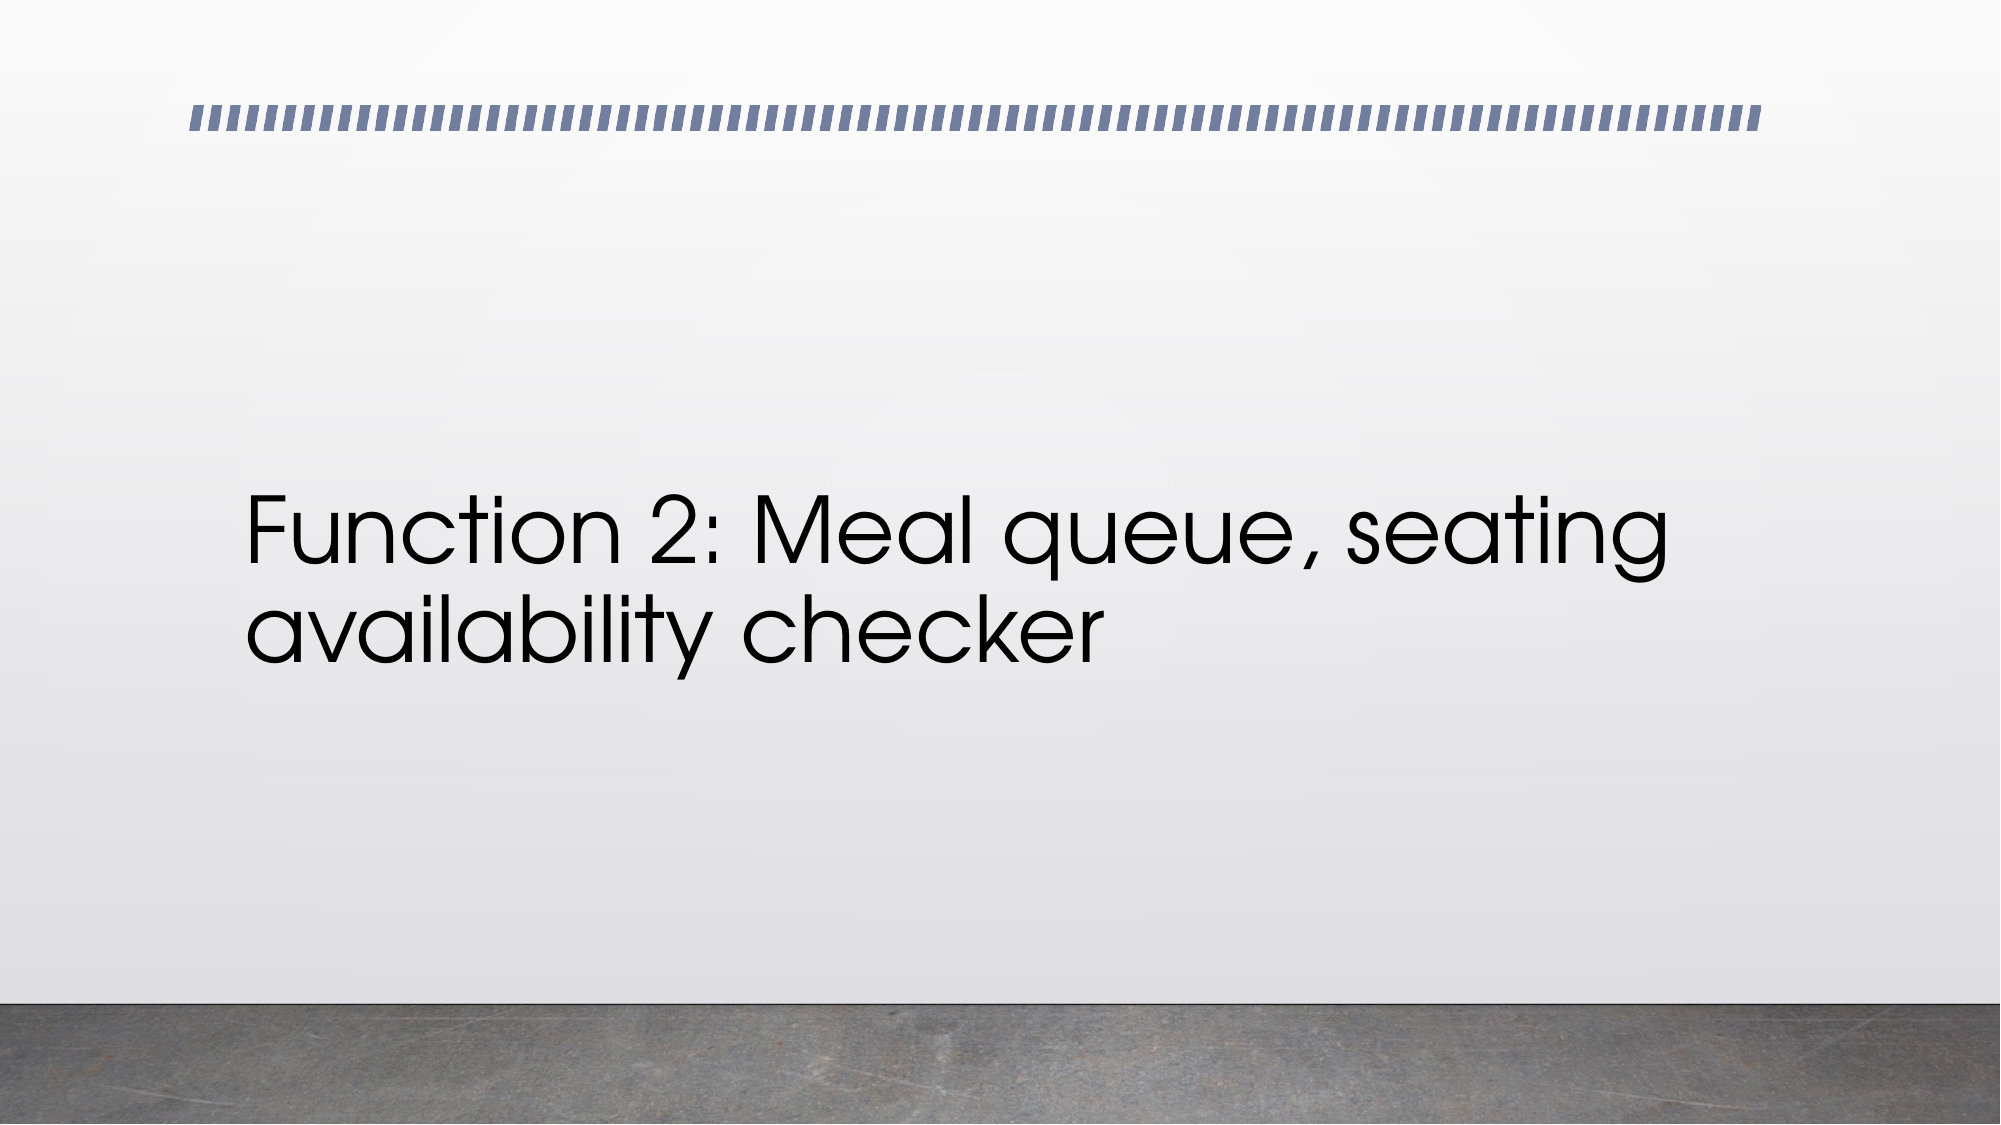

# Function 2: Meal queue, seating availability checker